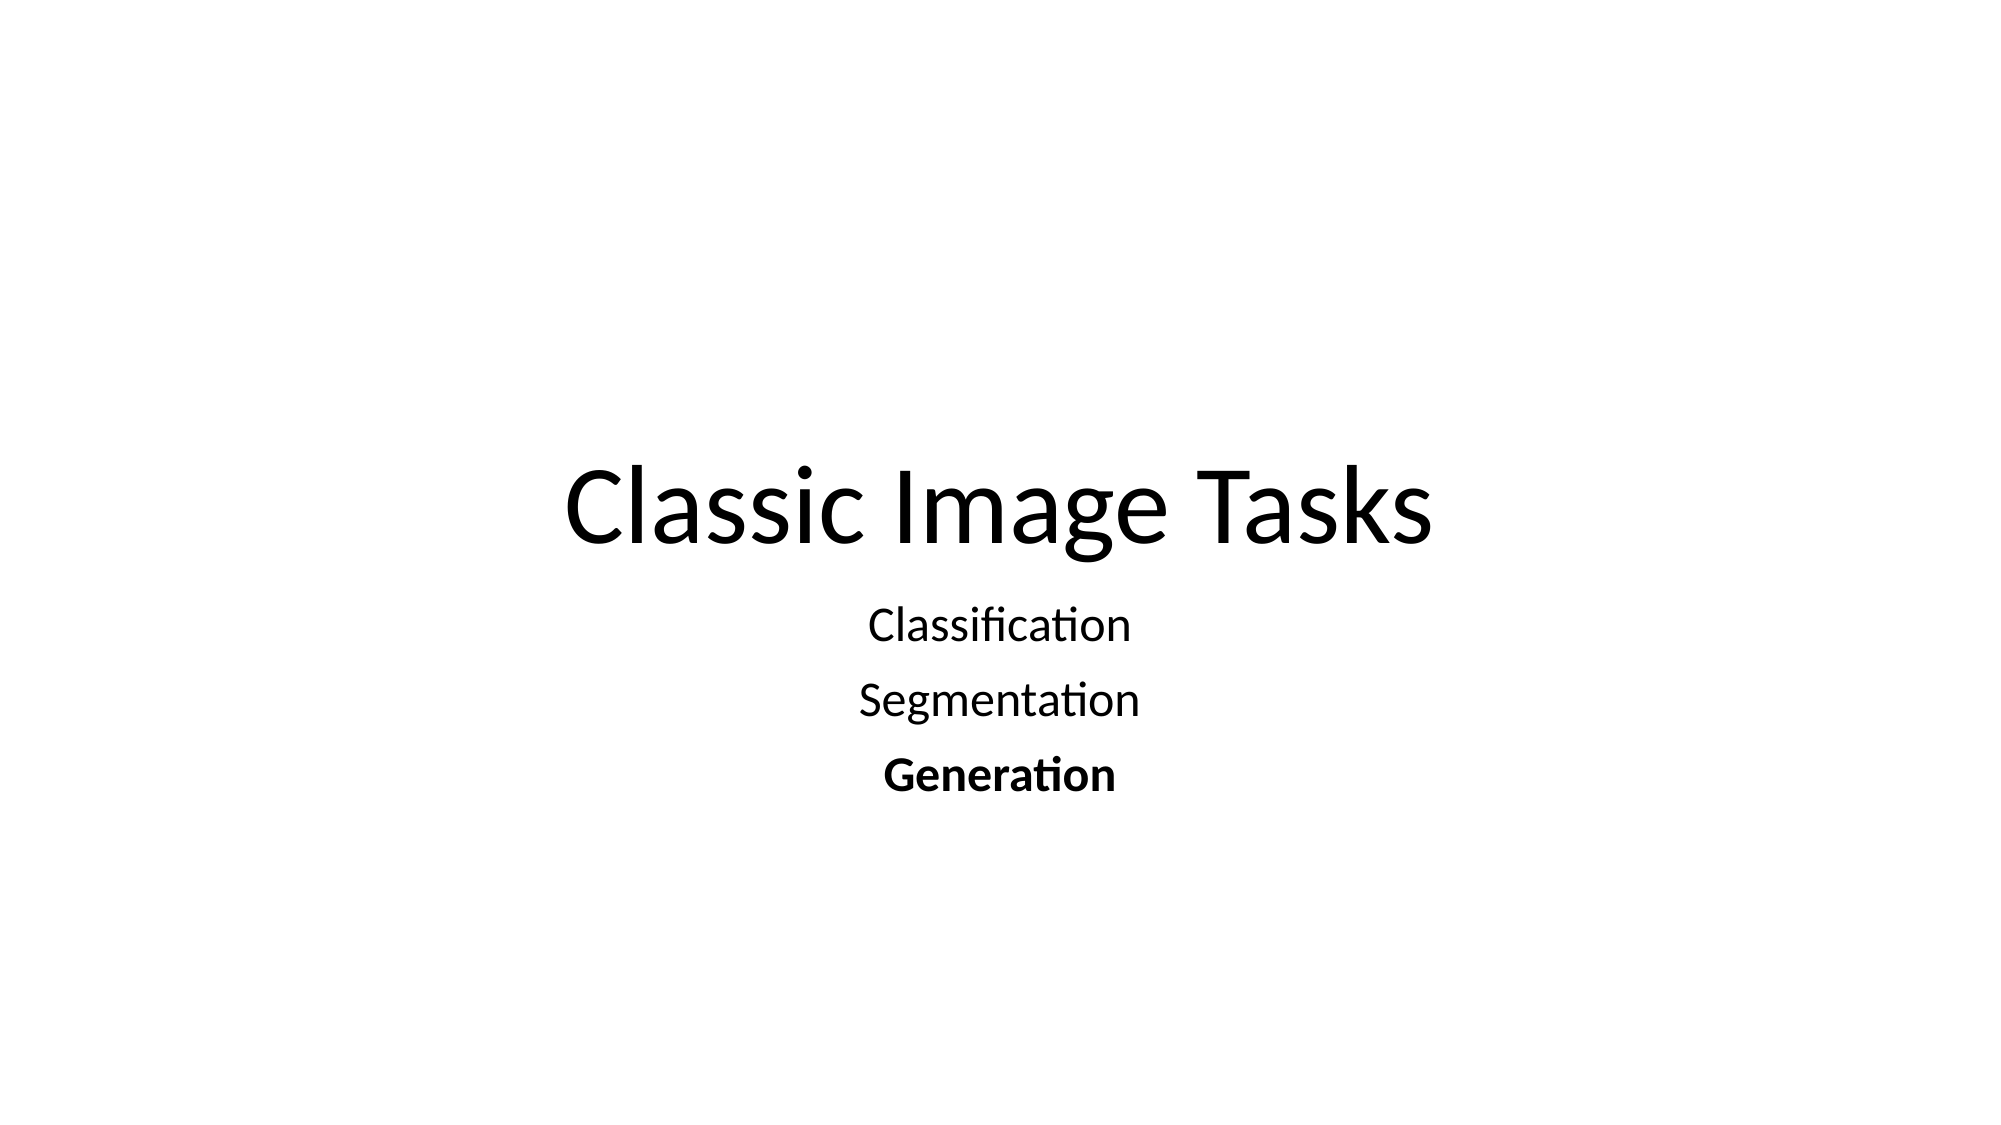

# Classic Image Tasks
Classification
Segmentation
Generation